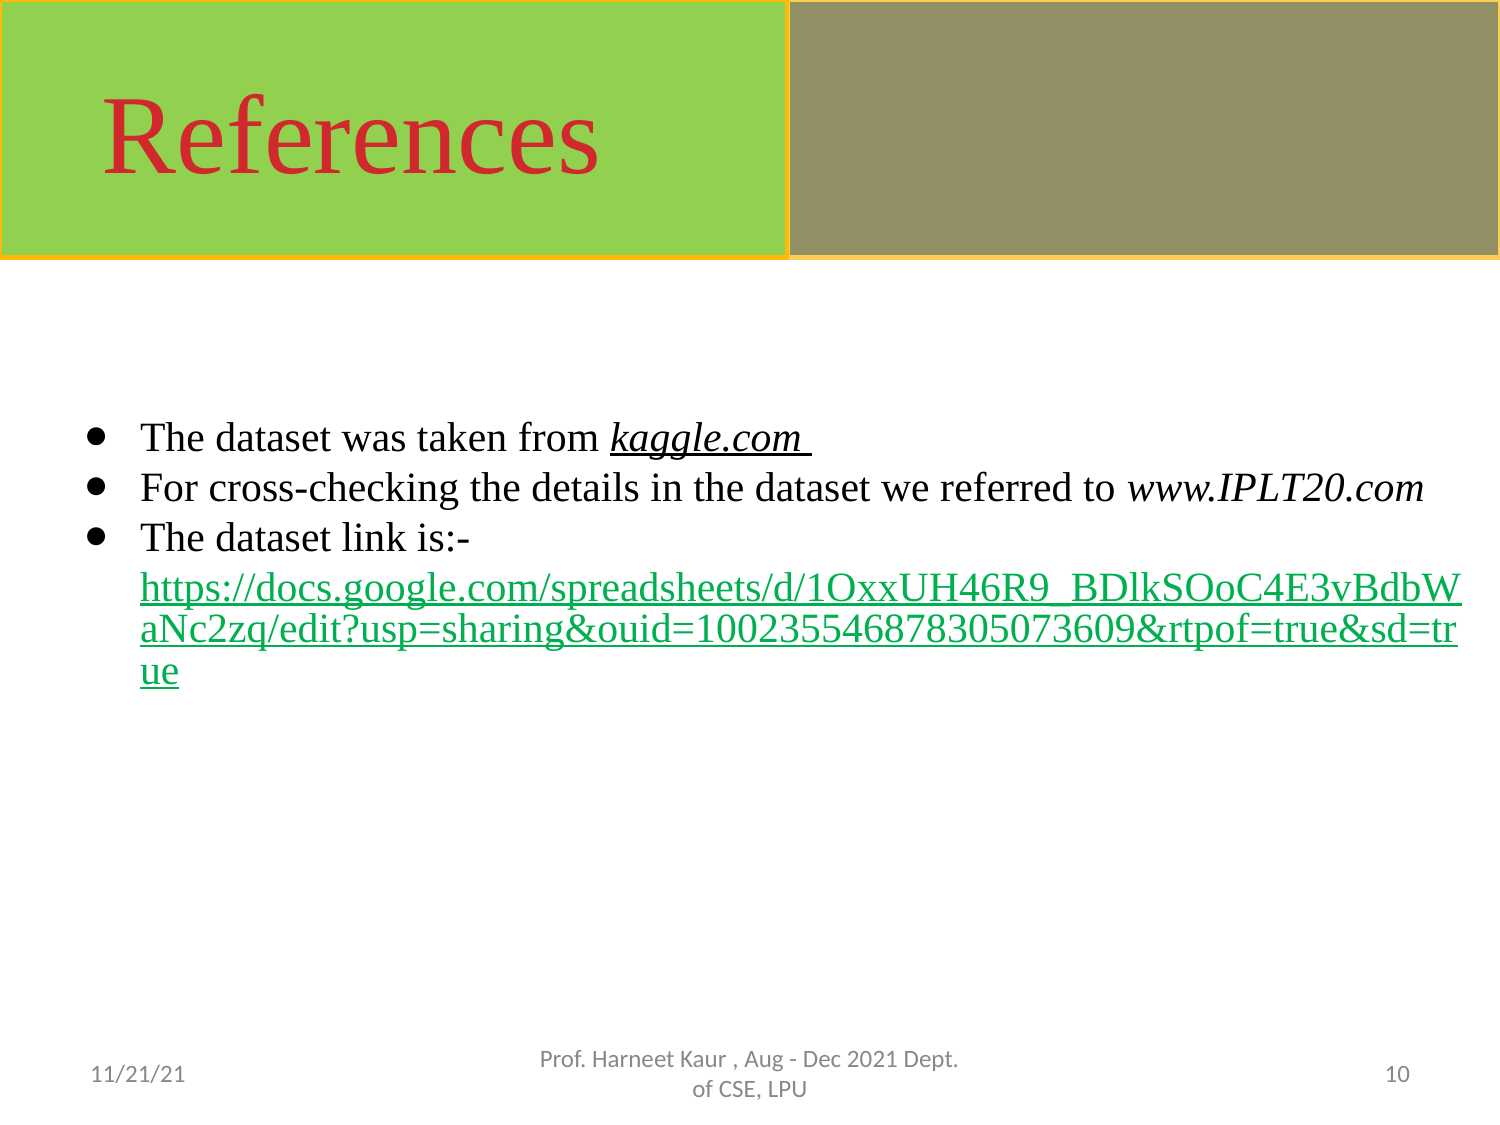

References
The dataset was taken from kaggle.com
For cross-checking the details in the dataset we referred to www.IPLT20.com
The dataset link is:-https://docs.google.com/spreadsheets/d/1OxxUH46R9_BDlkSOoC4E3vBdbWaNc2zq/edit?usp=sharing&ouid=100235546878305073609&rtpof=true&sd=true

11/21/21
Prof. Harneet Kaur , Aug - Dec 2021 Dept. of CSE, LPU
10